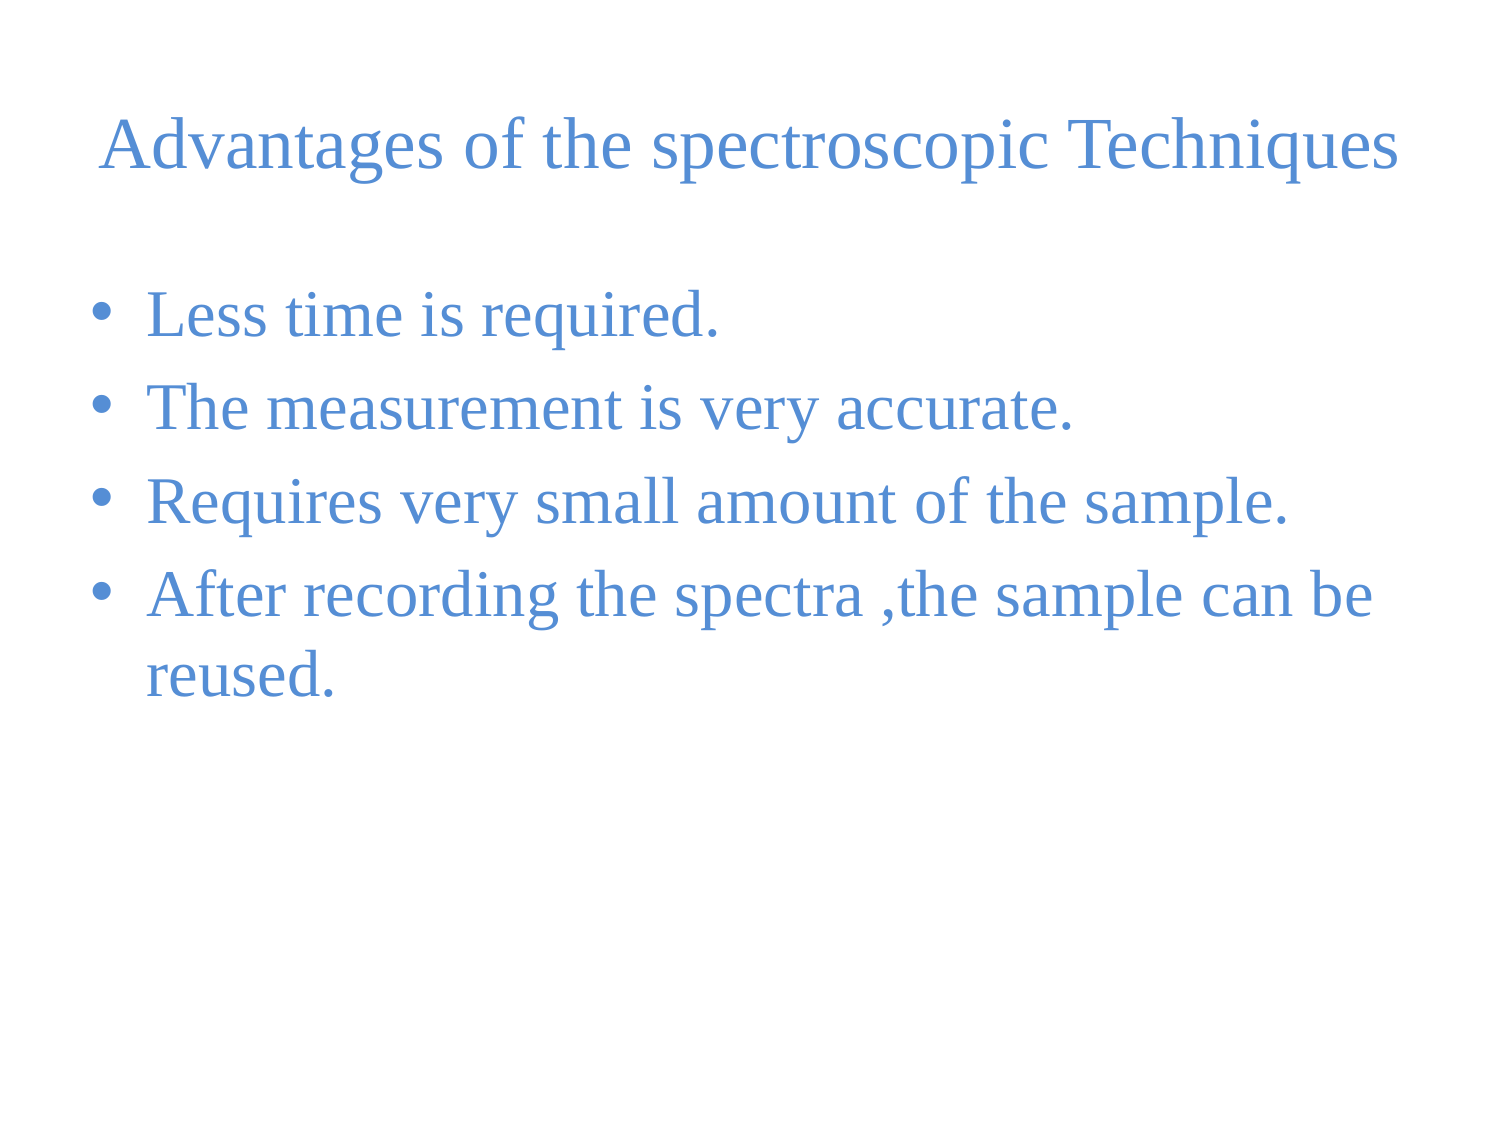

# Advantages of the spectroscopic Techniques
Less time is required.
The measurement is very accurate.
Requires very small amount of the sample.
After recording the spectra ,the sample can be reused.